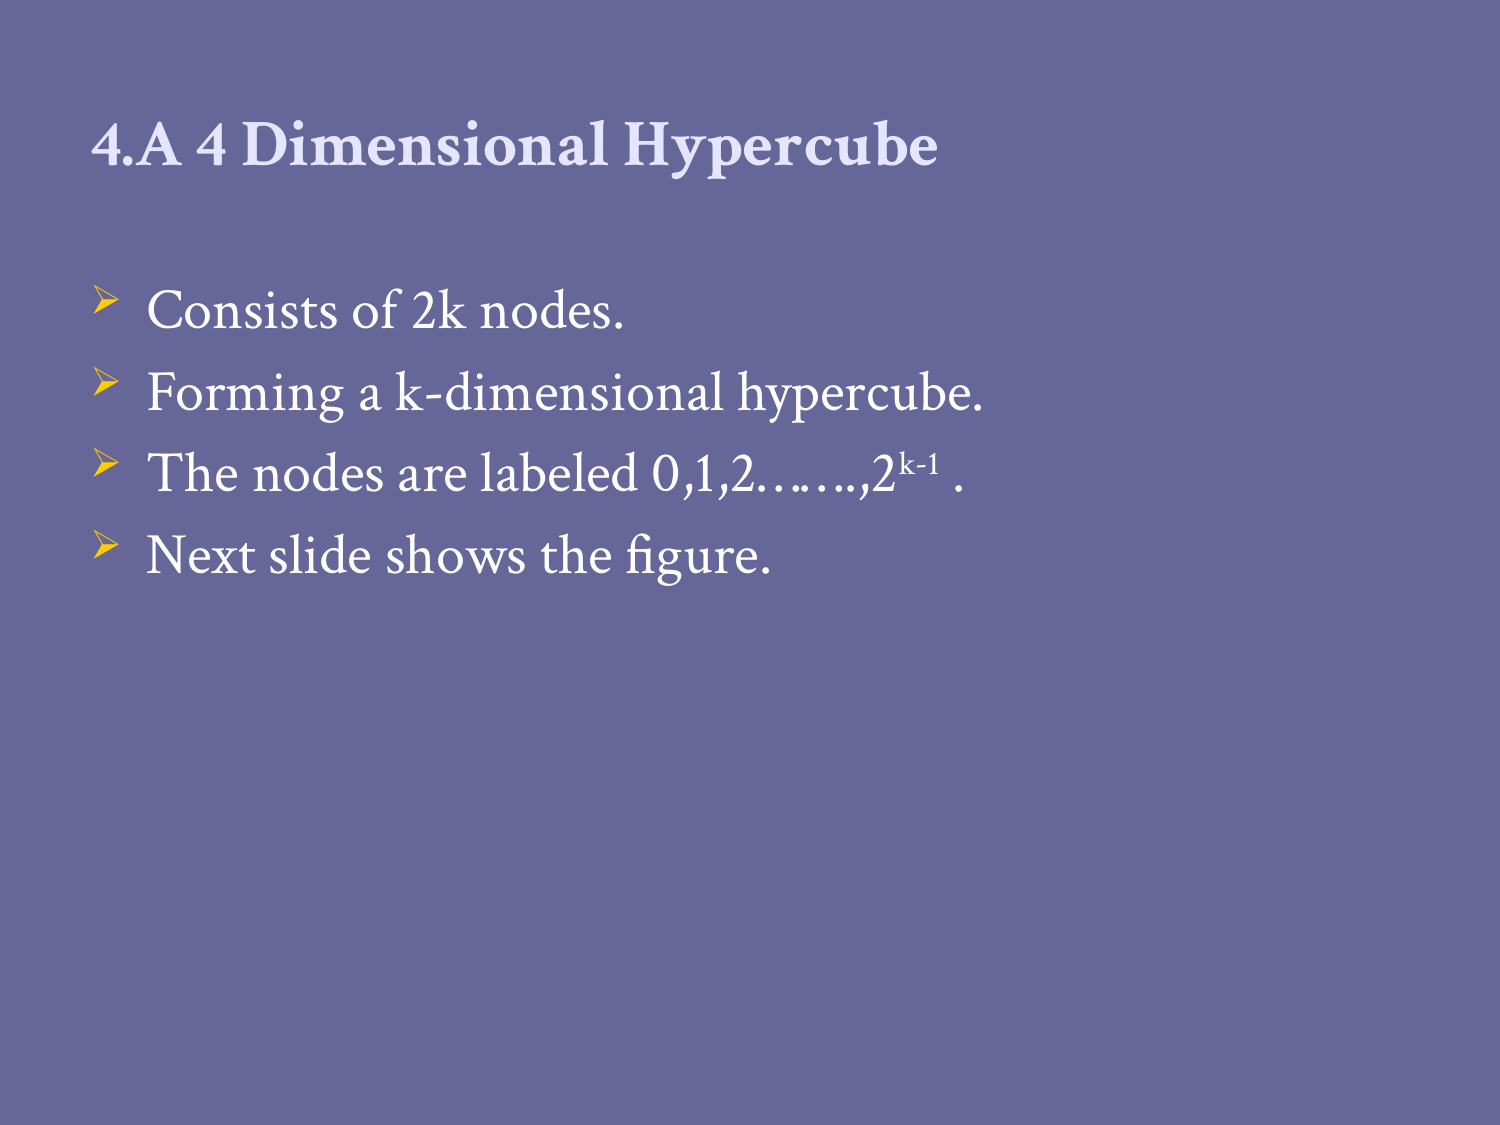

4.A 4 Dimensional Hypercube
Consists of 2k nodes.
Forming a k-dimensional hypercube.
The nodes are labeled 0,1,2…….,2k-1 .
Next slide shows the figure.